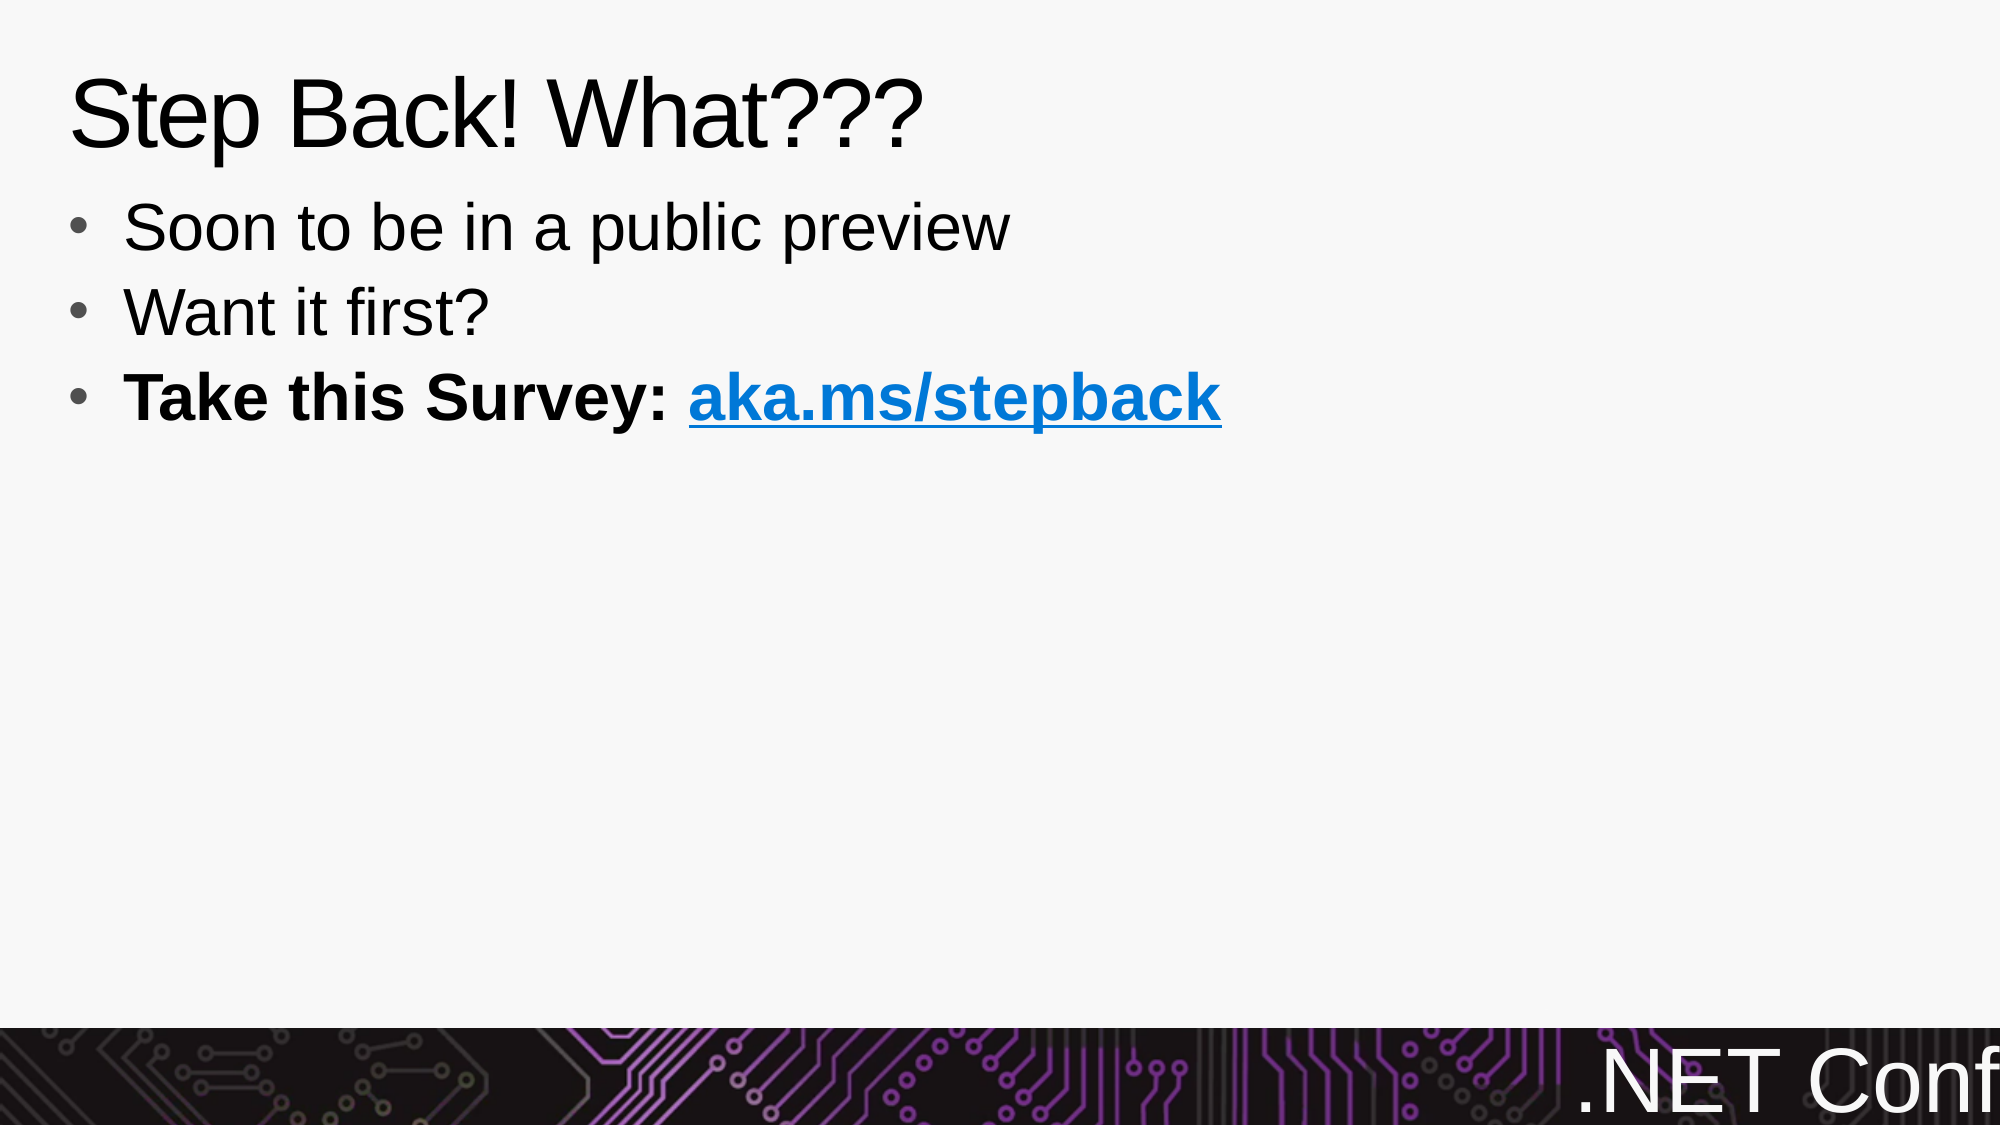

# Step Back! What???
Soon to be in a public preview
Want it first?
Take this Survey: aka.ms/stepback